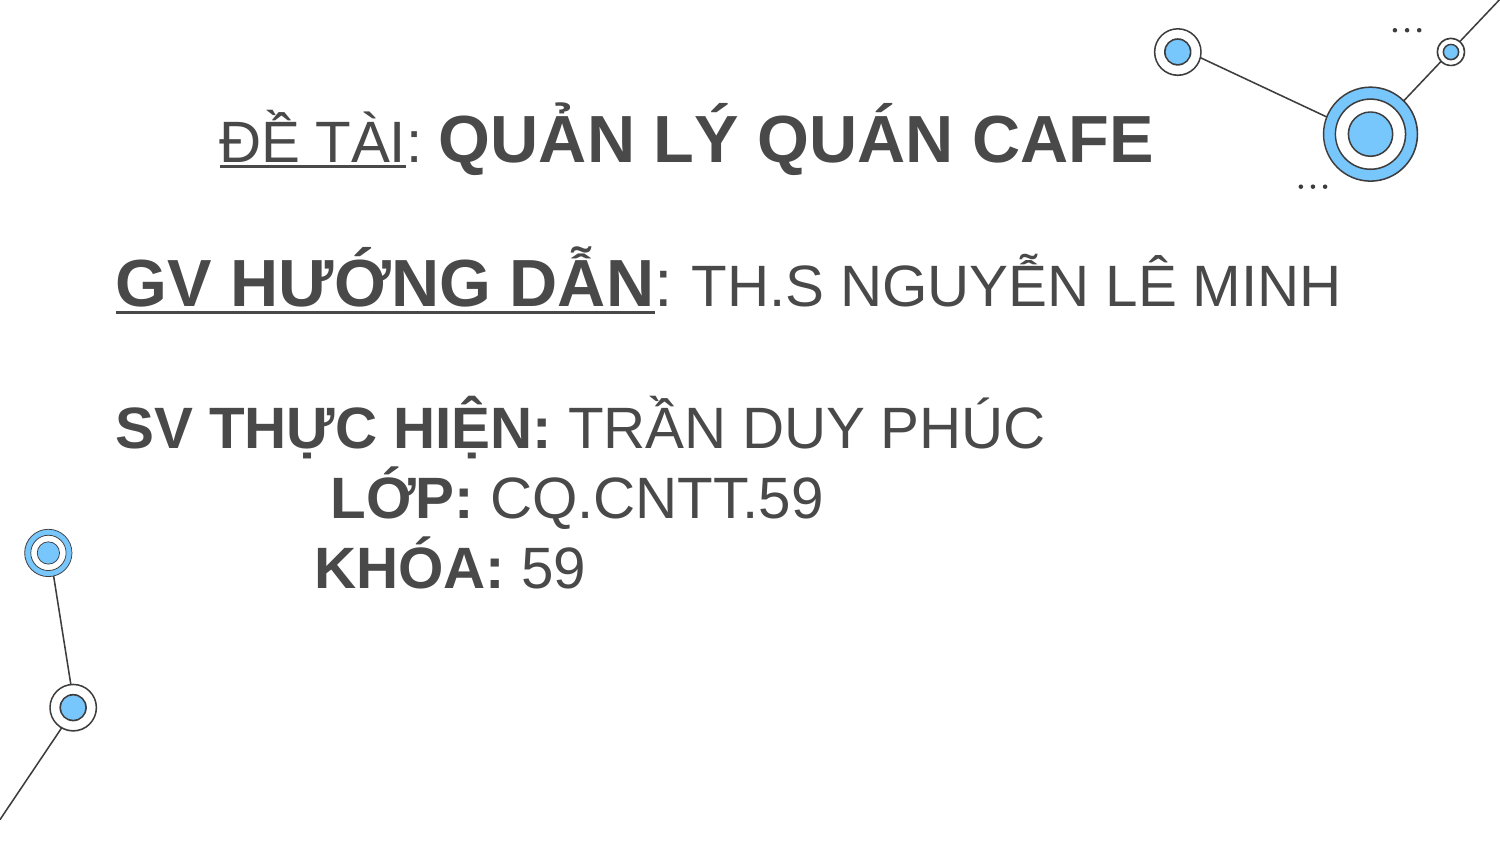

# ĐỀ TÀI: QUẢN LÝ QUÁN CAFE
GV HƯỚNG DẪN: TH.S NGUYỄN LÊ MINH

SV THỰC HIỆN: TRẦN DUY PHÚC
	    LỚP: CQ.CNTT.59
	   KHÓA: 59